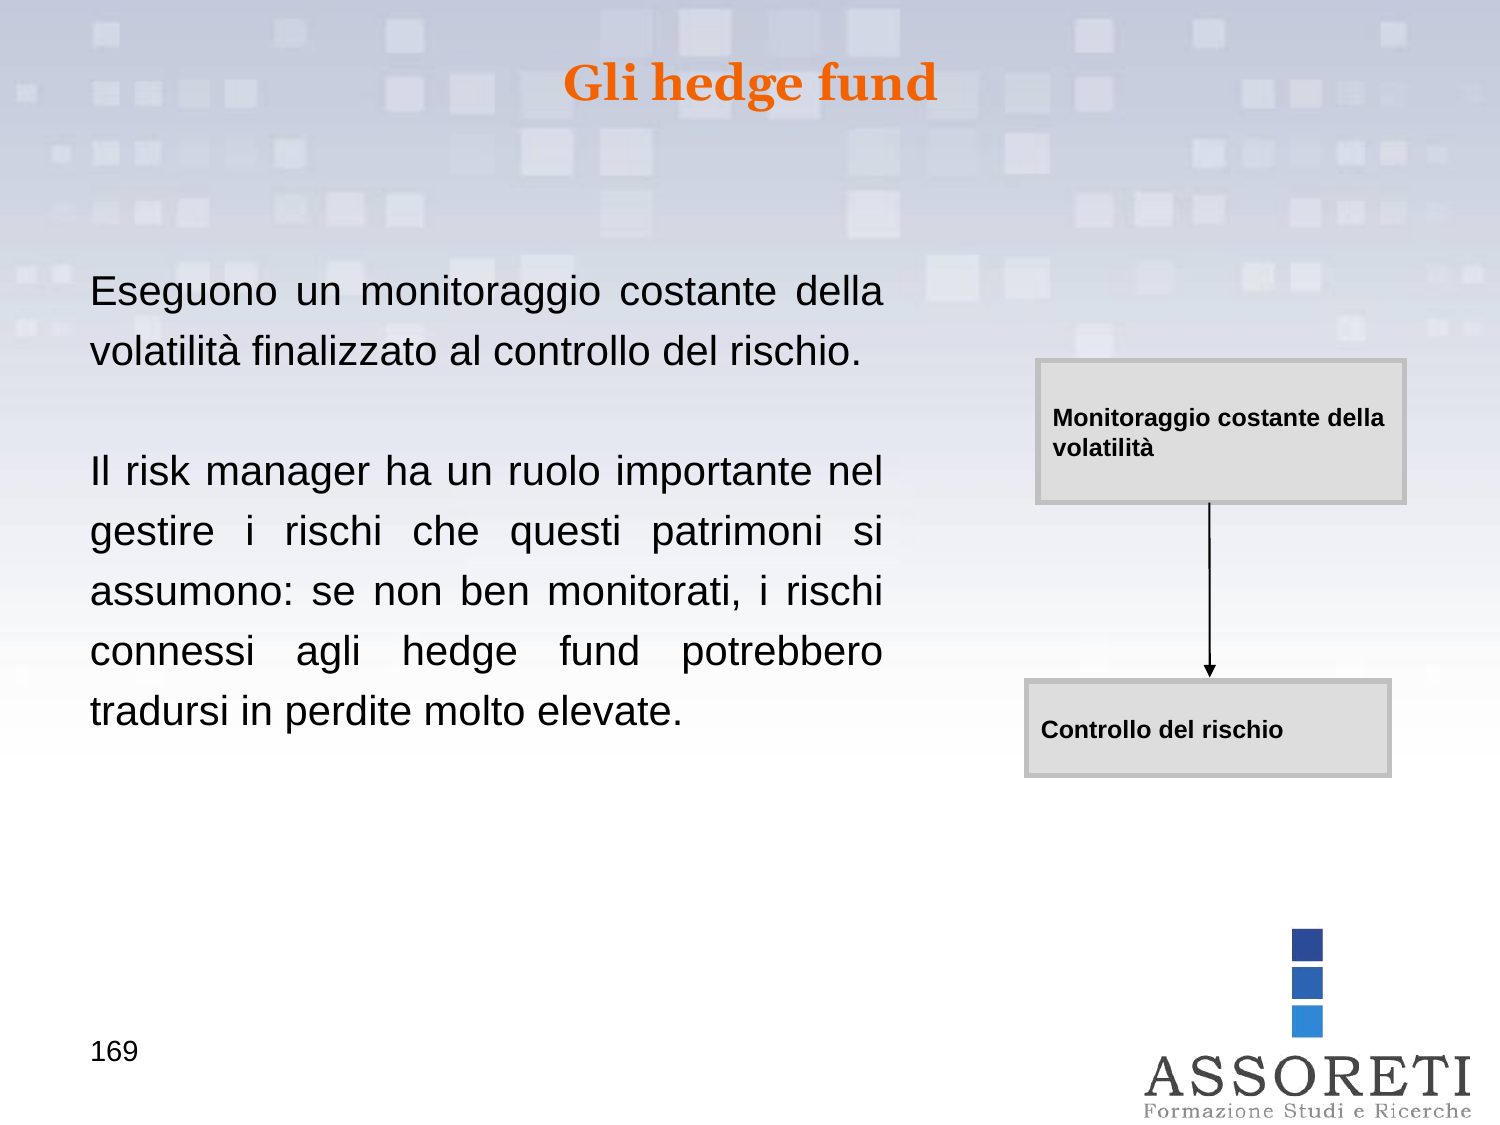

Gli hedge fund
Eseguono un monitoraggio costante della volatilità finalizzato al controllo del rischio.

Il risk manager ha un ruolo importante nel gestire i rischi che questi patrimoni si assumono: se non ben monitorati, i rischi connessi agli hedge fund potrebbero tradursi in perdite molto elevate.

Monitoraggio costante della volatilità

Controllo del rischio
169